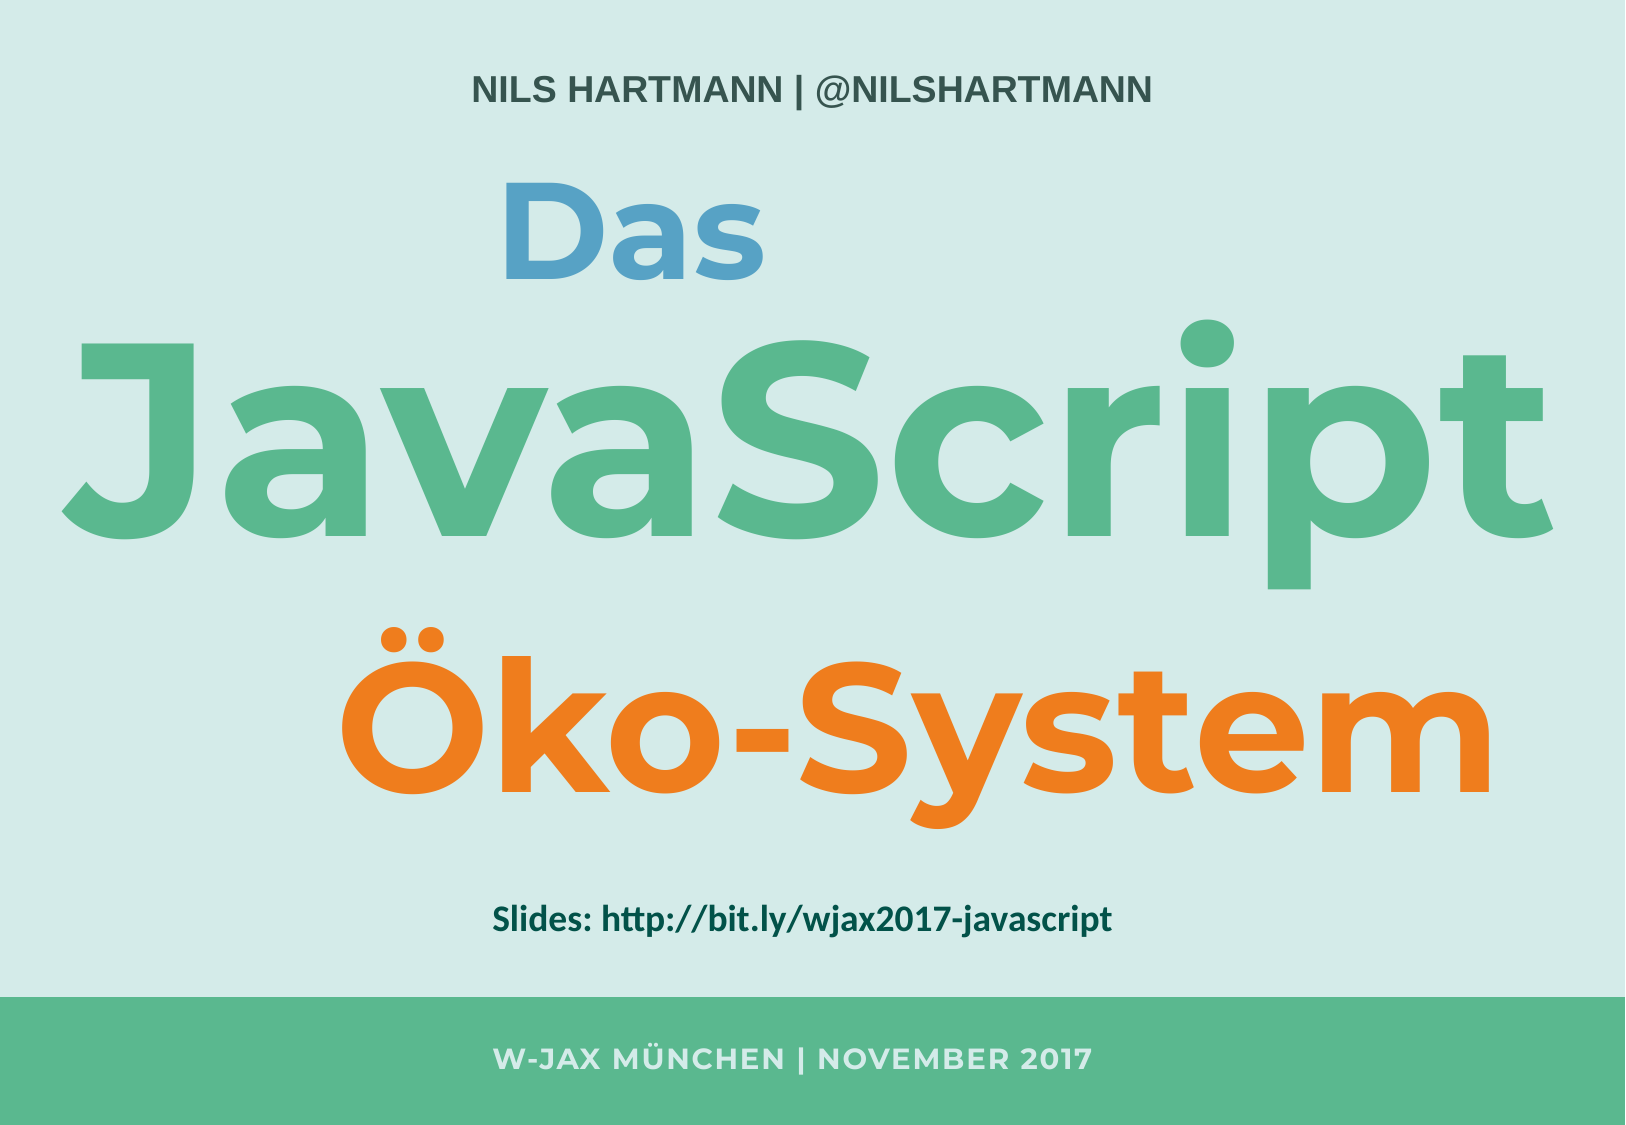

NILS HARTMANN | @NILSHARTMANN
Das
JavaScript
Öko-System
Slides: http://bit.ly/wjax2017-javascript
# W-JAX München | November 2017